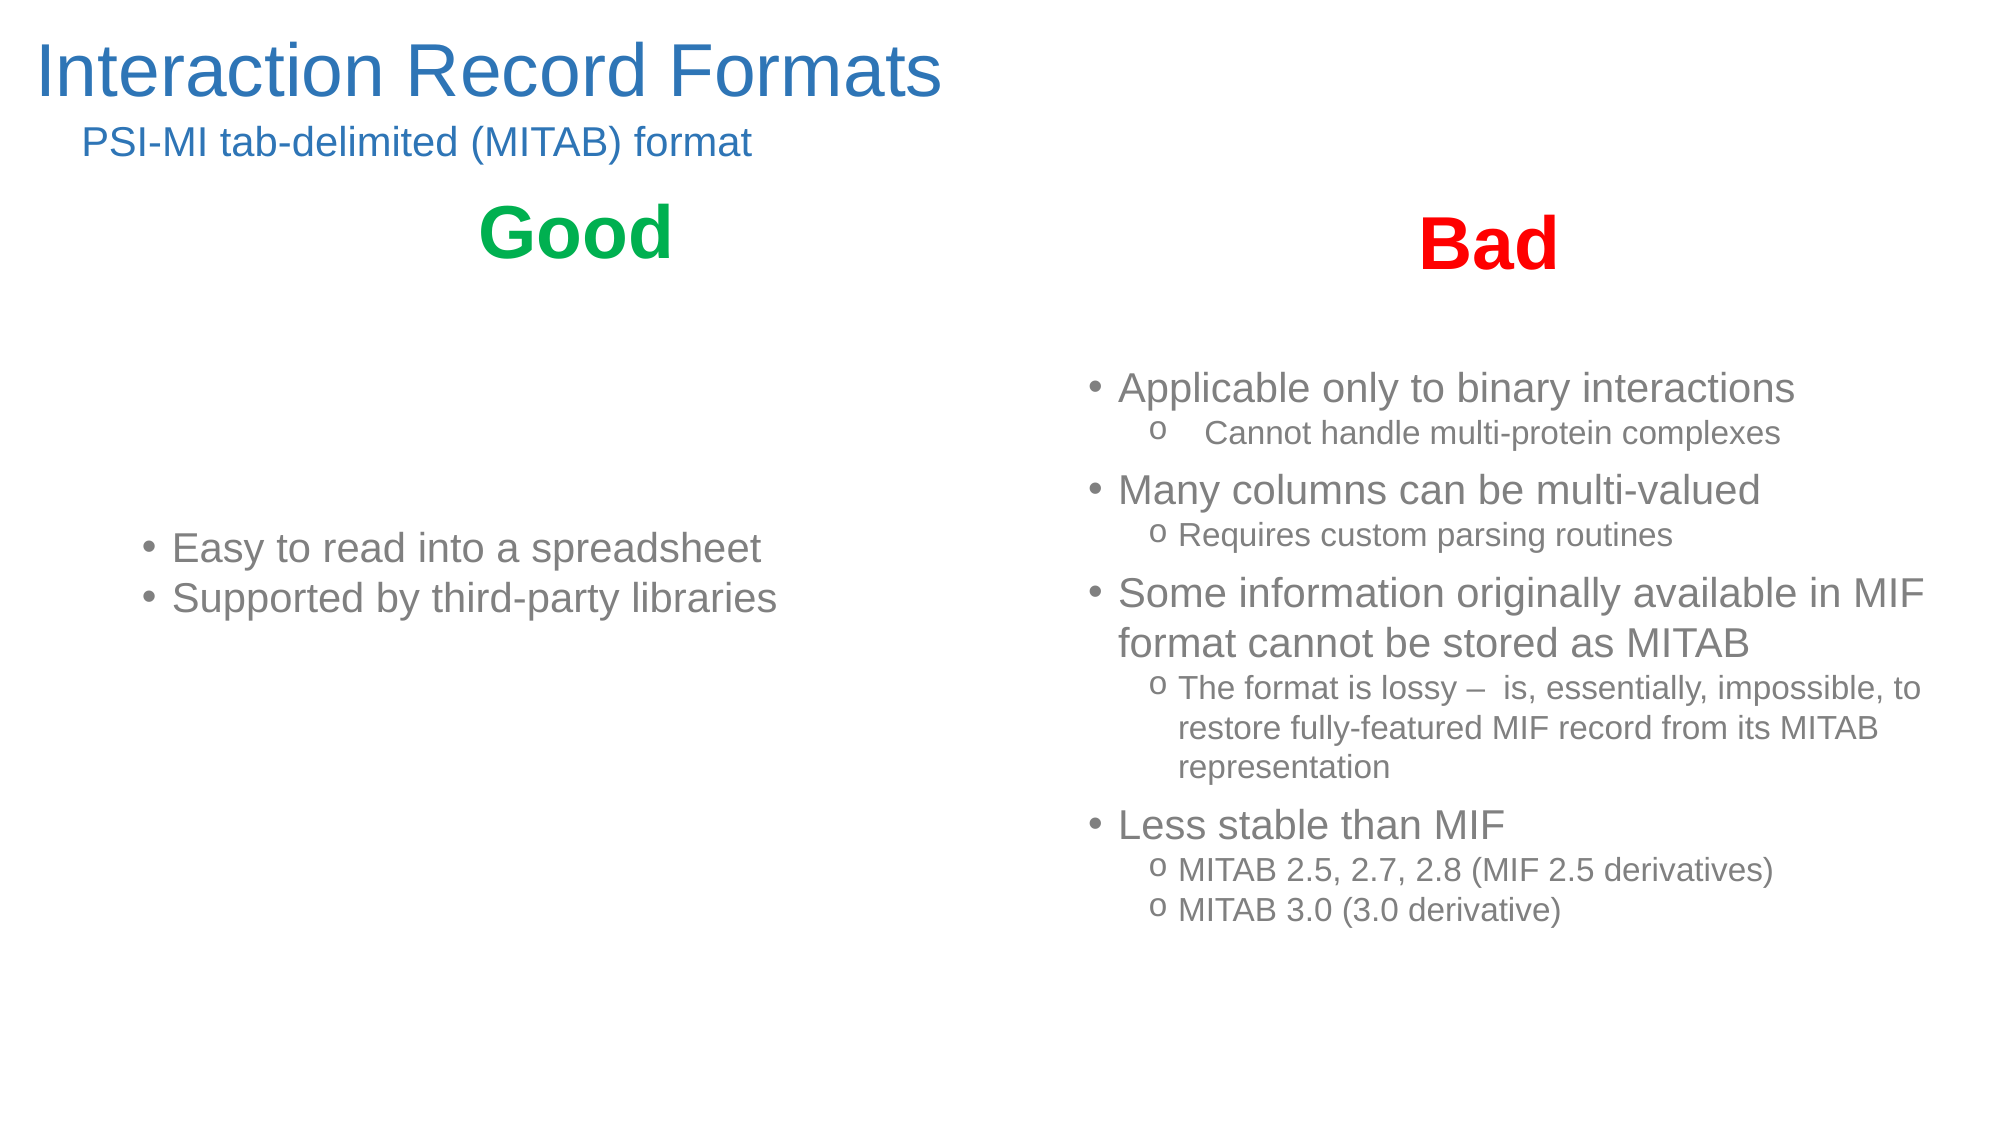

Interaction Record Formats
PSI-MI tab-delimited (MITAB) format
Good
Bad
Applicable only to binary interactions
Cannot handle multi-protein complexes
Many columns can be multi-valued
Requires custom parsing routines
Some information originally available in MIF format cannot be stored as MITAB
The format is lossy –  is, essentially, impossible, to restore fully-featured MIF record from its MITAB representation
Less stable than MIF
MITAB 2.5, 2.7, 2.8 (MIF 2.5 derivatives)
MITAB 3.0 (3.0 derivative)
Easy to read into a spreadsheet
Supported by third-party libraries